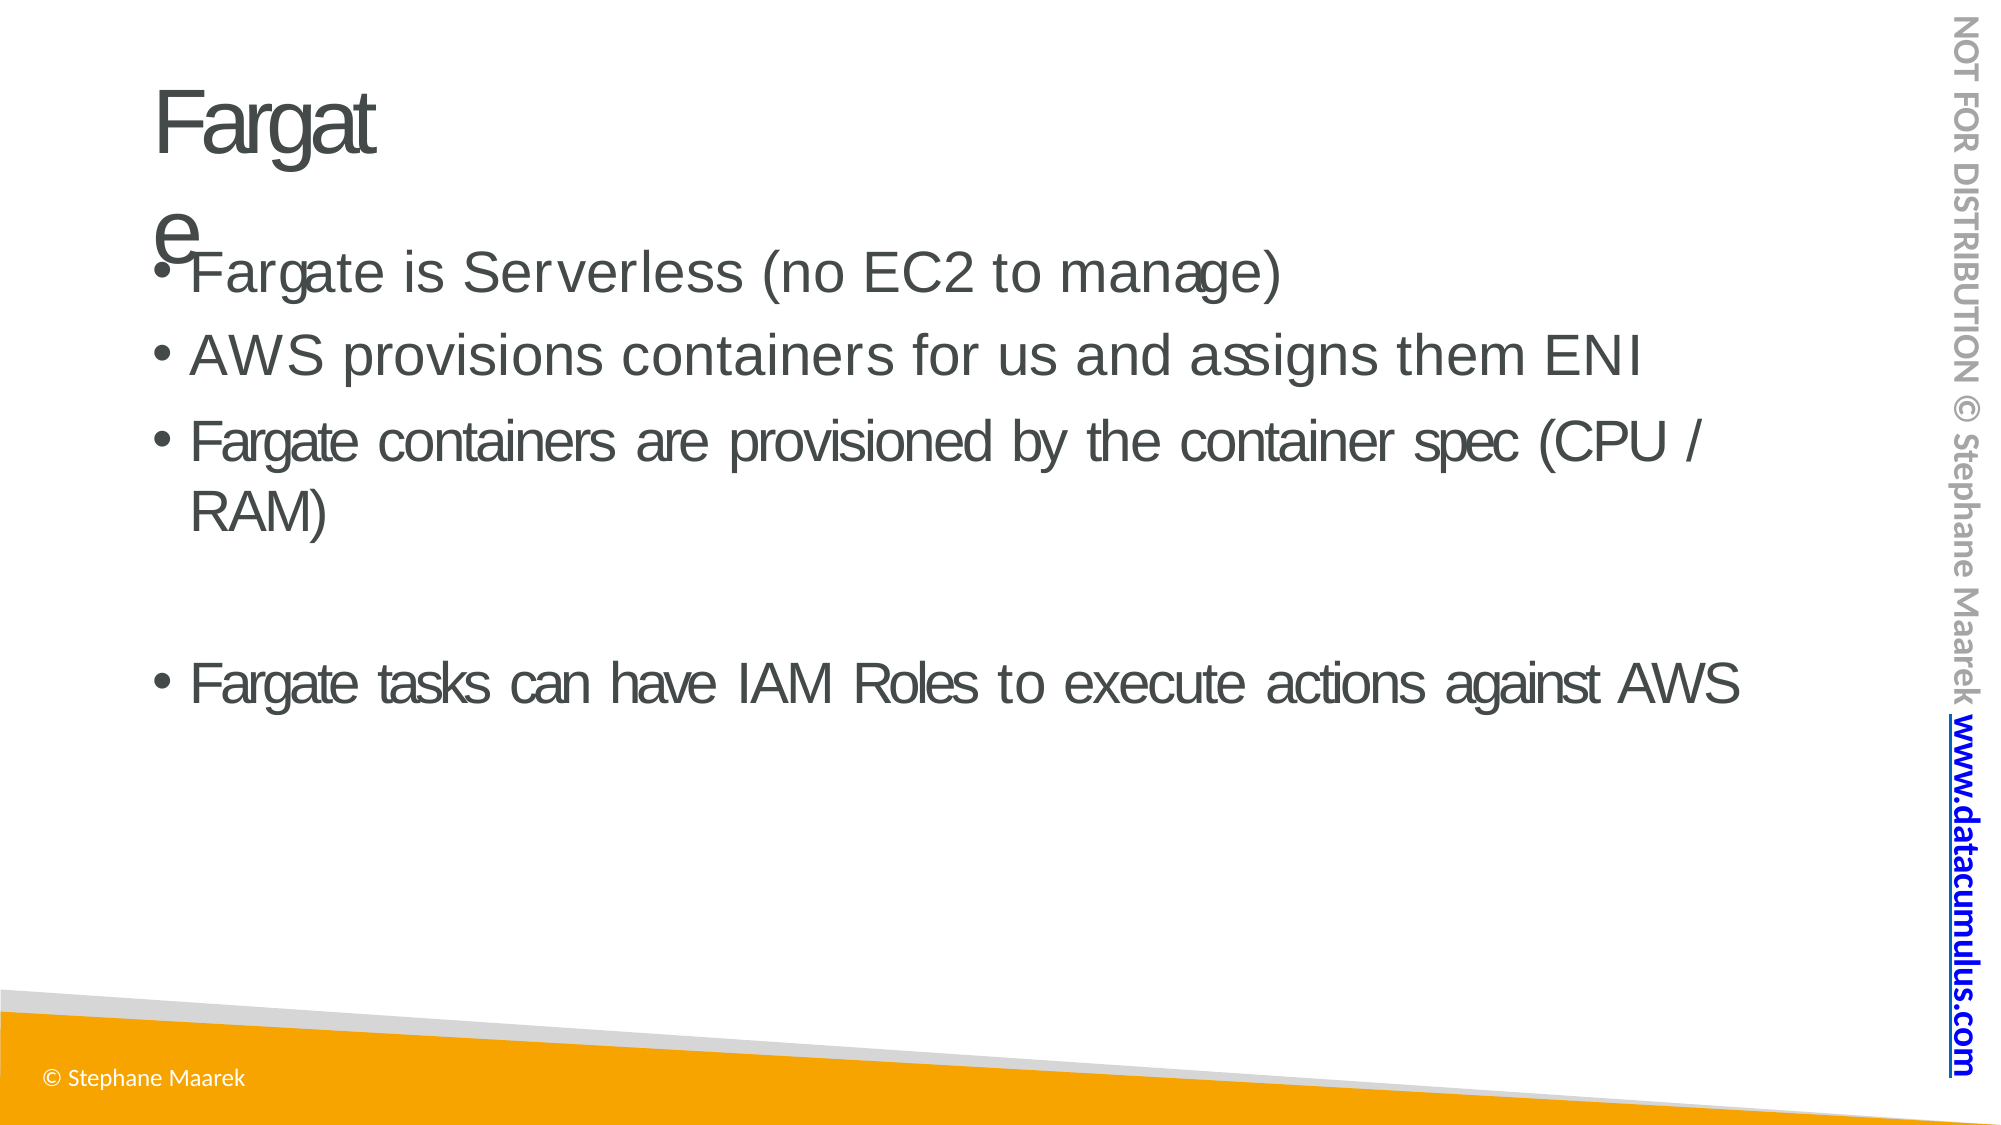

NOT FOR DISTRIBUTION © Stephane Maarek www.datacumulus.com
# Fargate
Fargate is Serverless (no EC2 to manage)
AWS provisions containers for us and assigns them ENI
Fargate containers are provisioned by the container spec (CPU / RAM)

Fargate tasks can have IAM Roles to execute actions against AWS
© Stephane Maarek